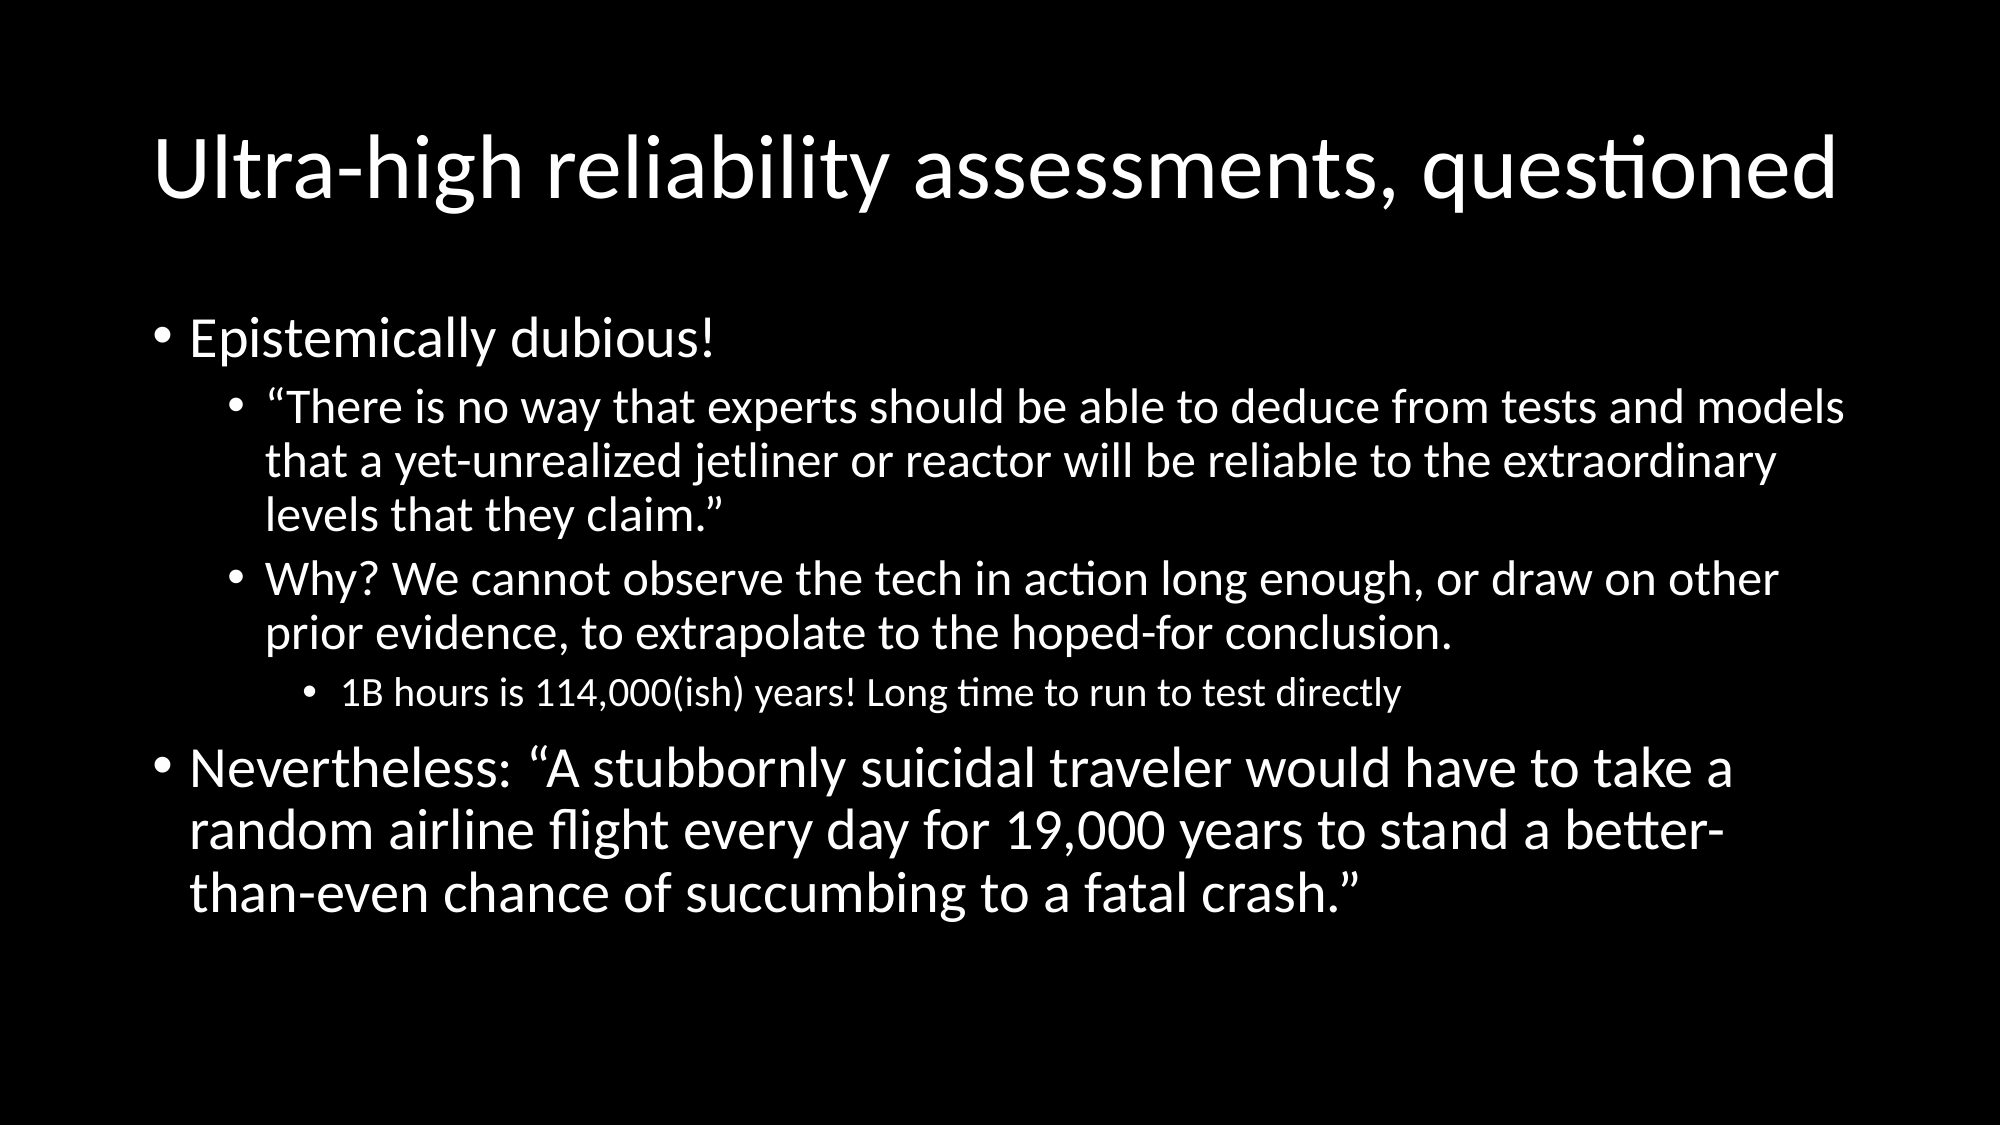

# Ultra-high reliability assessments, questioned
Epistemically dubious!
“There is no way that experts should be able to deduce from tests and models that a yet-unrealized jetliner or reactor will be reliable to the extraordinary levels that they claim.”
Why? We cannot observe the tech in action long enough, or draw on other prior evidence, to extrapolate to the hoped-for conclusion.
1B hours is 114,000(ish) years! Long time to run to test directly
Nevertheless: “A stubbornly suicidal traveler would have to take a random airline flight every day for 19,000 years to stand a better-than-even chance of succumbing to a fatal crash.”